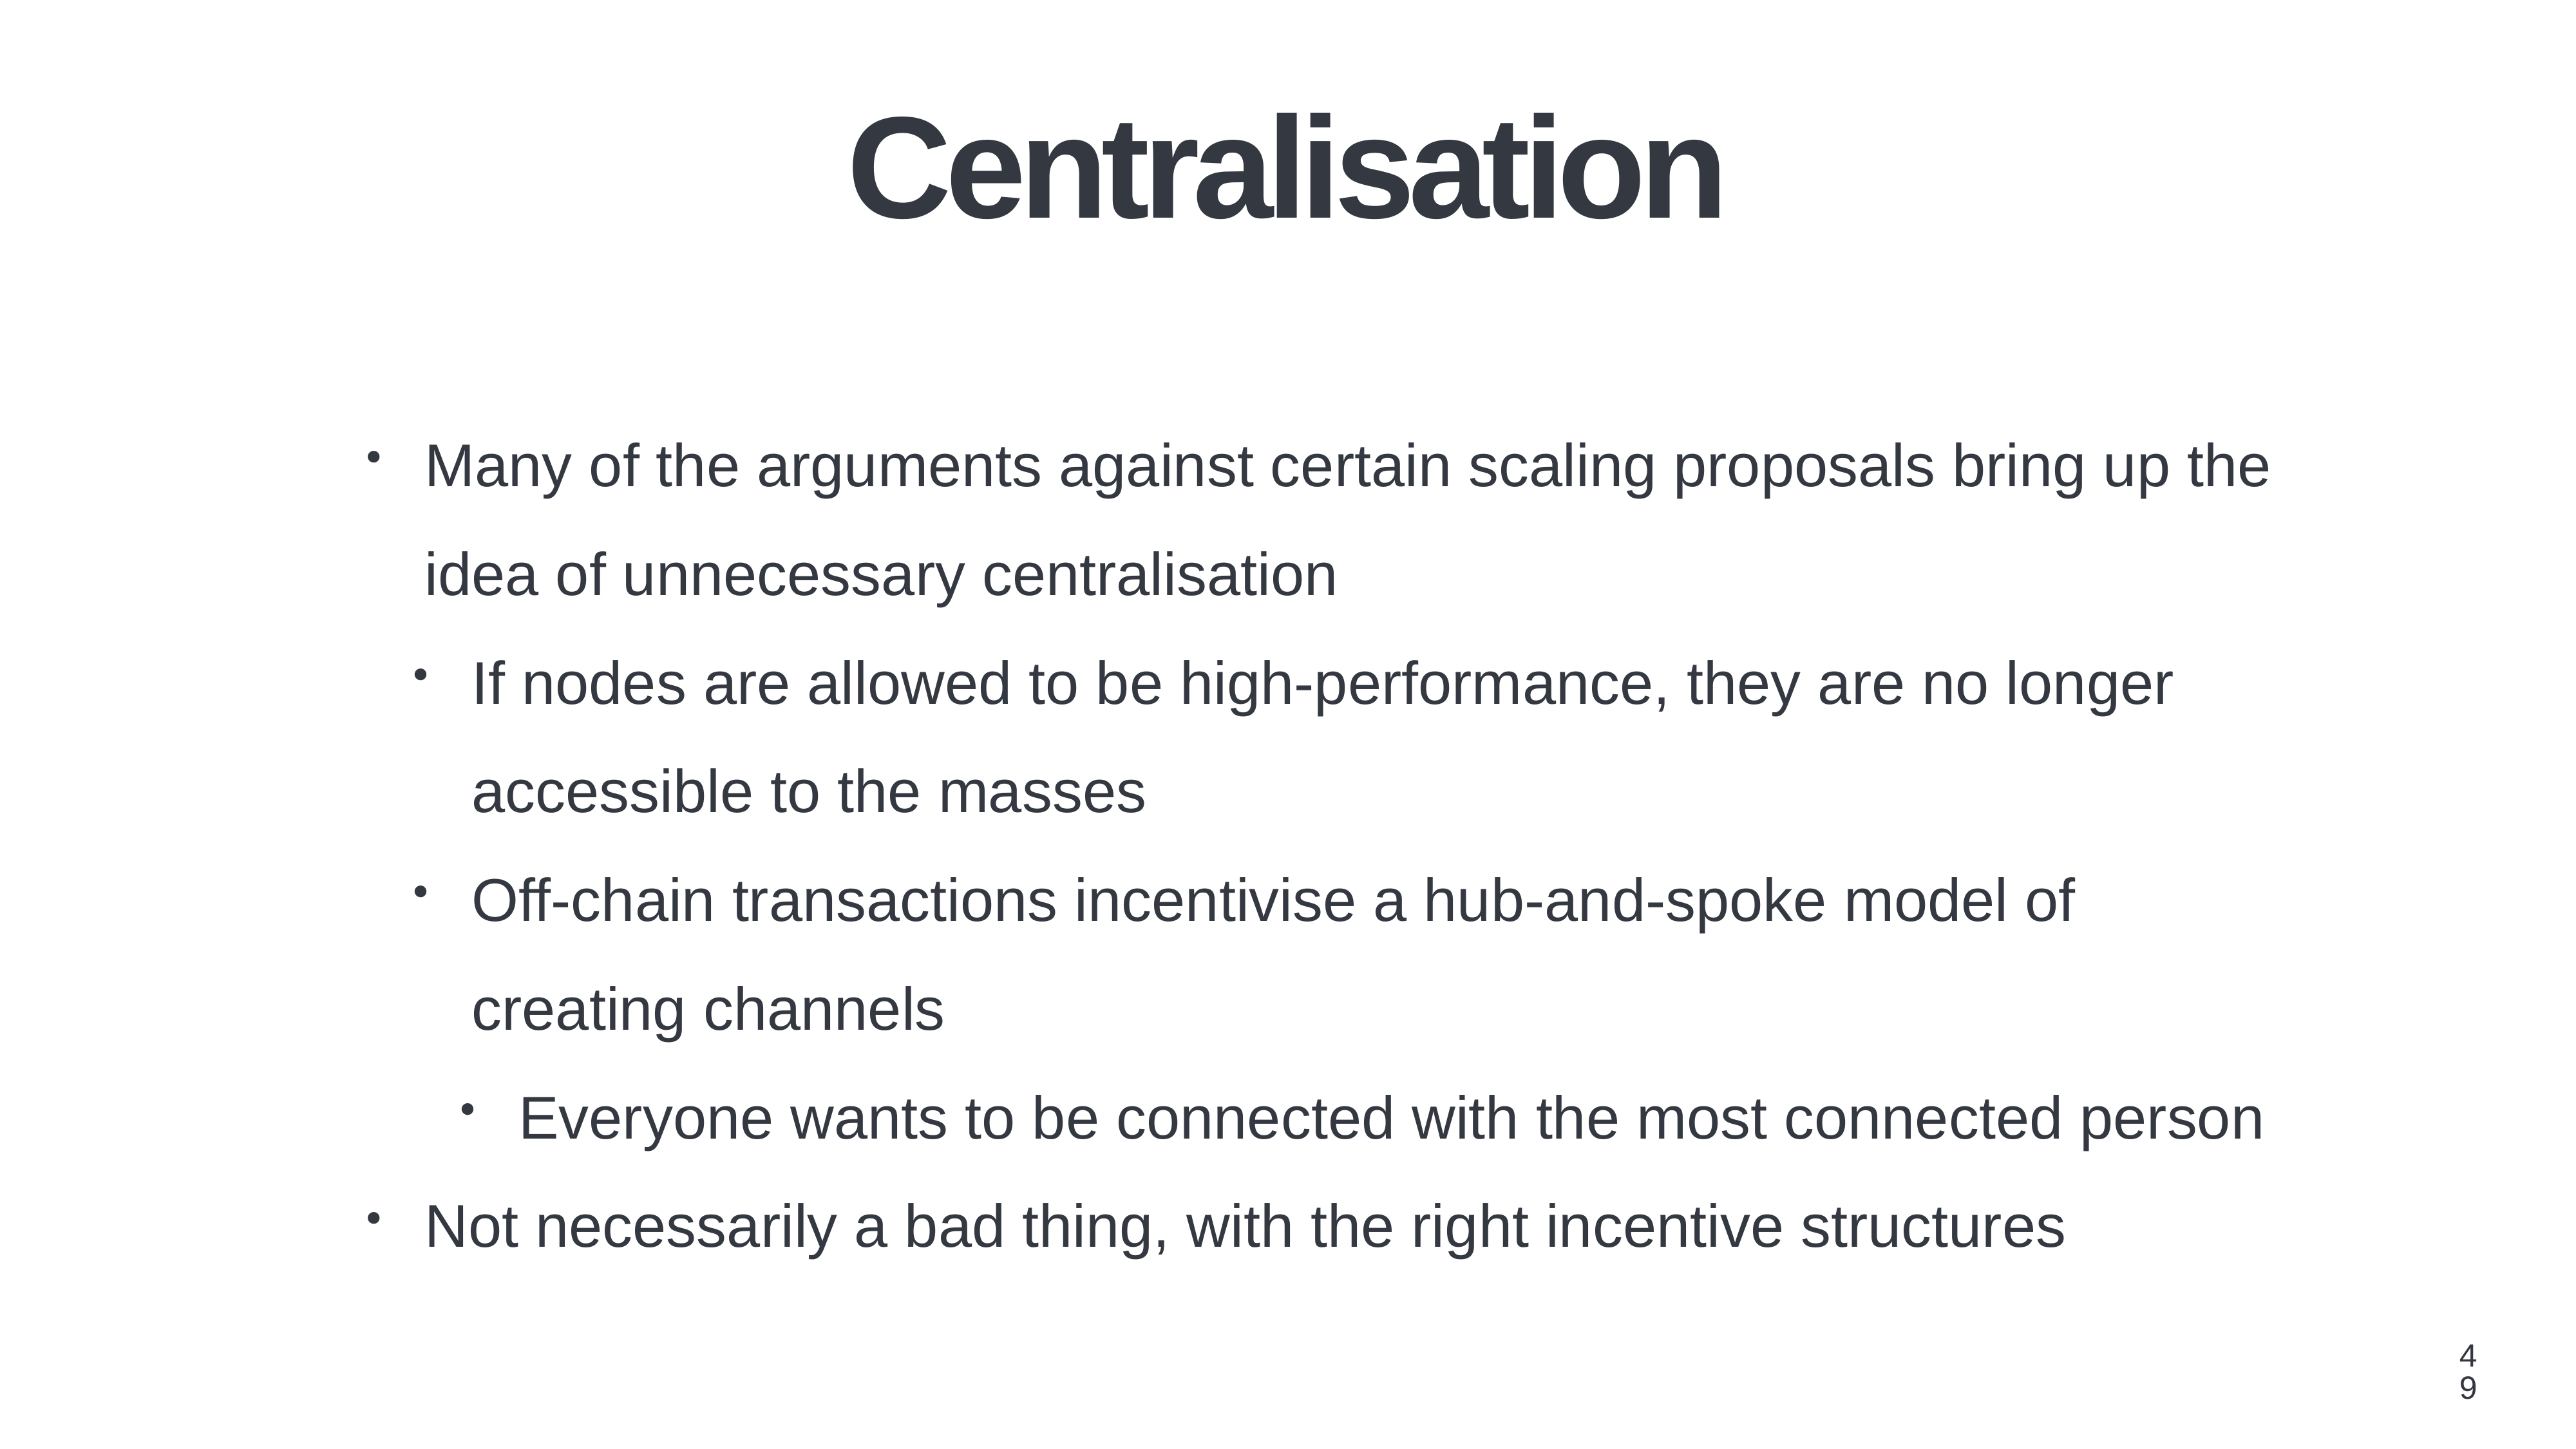

# Centralisation
Many of the arguments against certain scaling proposals bring up the idea of unnecessary centralisation
If nodes are allowed to be high-performance, they are no longer accessible to the masses
Off-chain transactions incentivise a hub-and-spoke model of creating channels
Everyone wants to be connected with the most connected person
Not necessarily a bad thing, with the right incentive structures
49